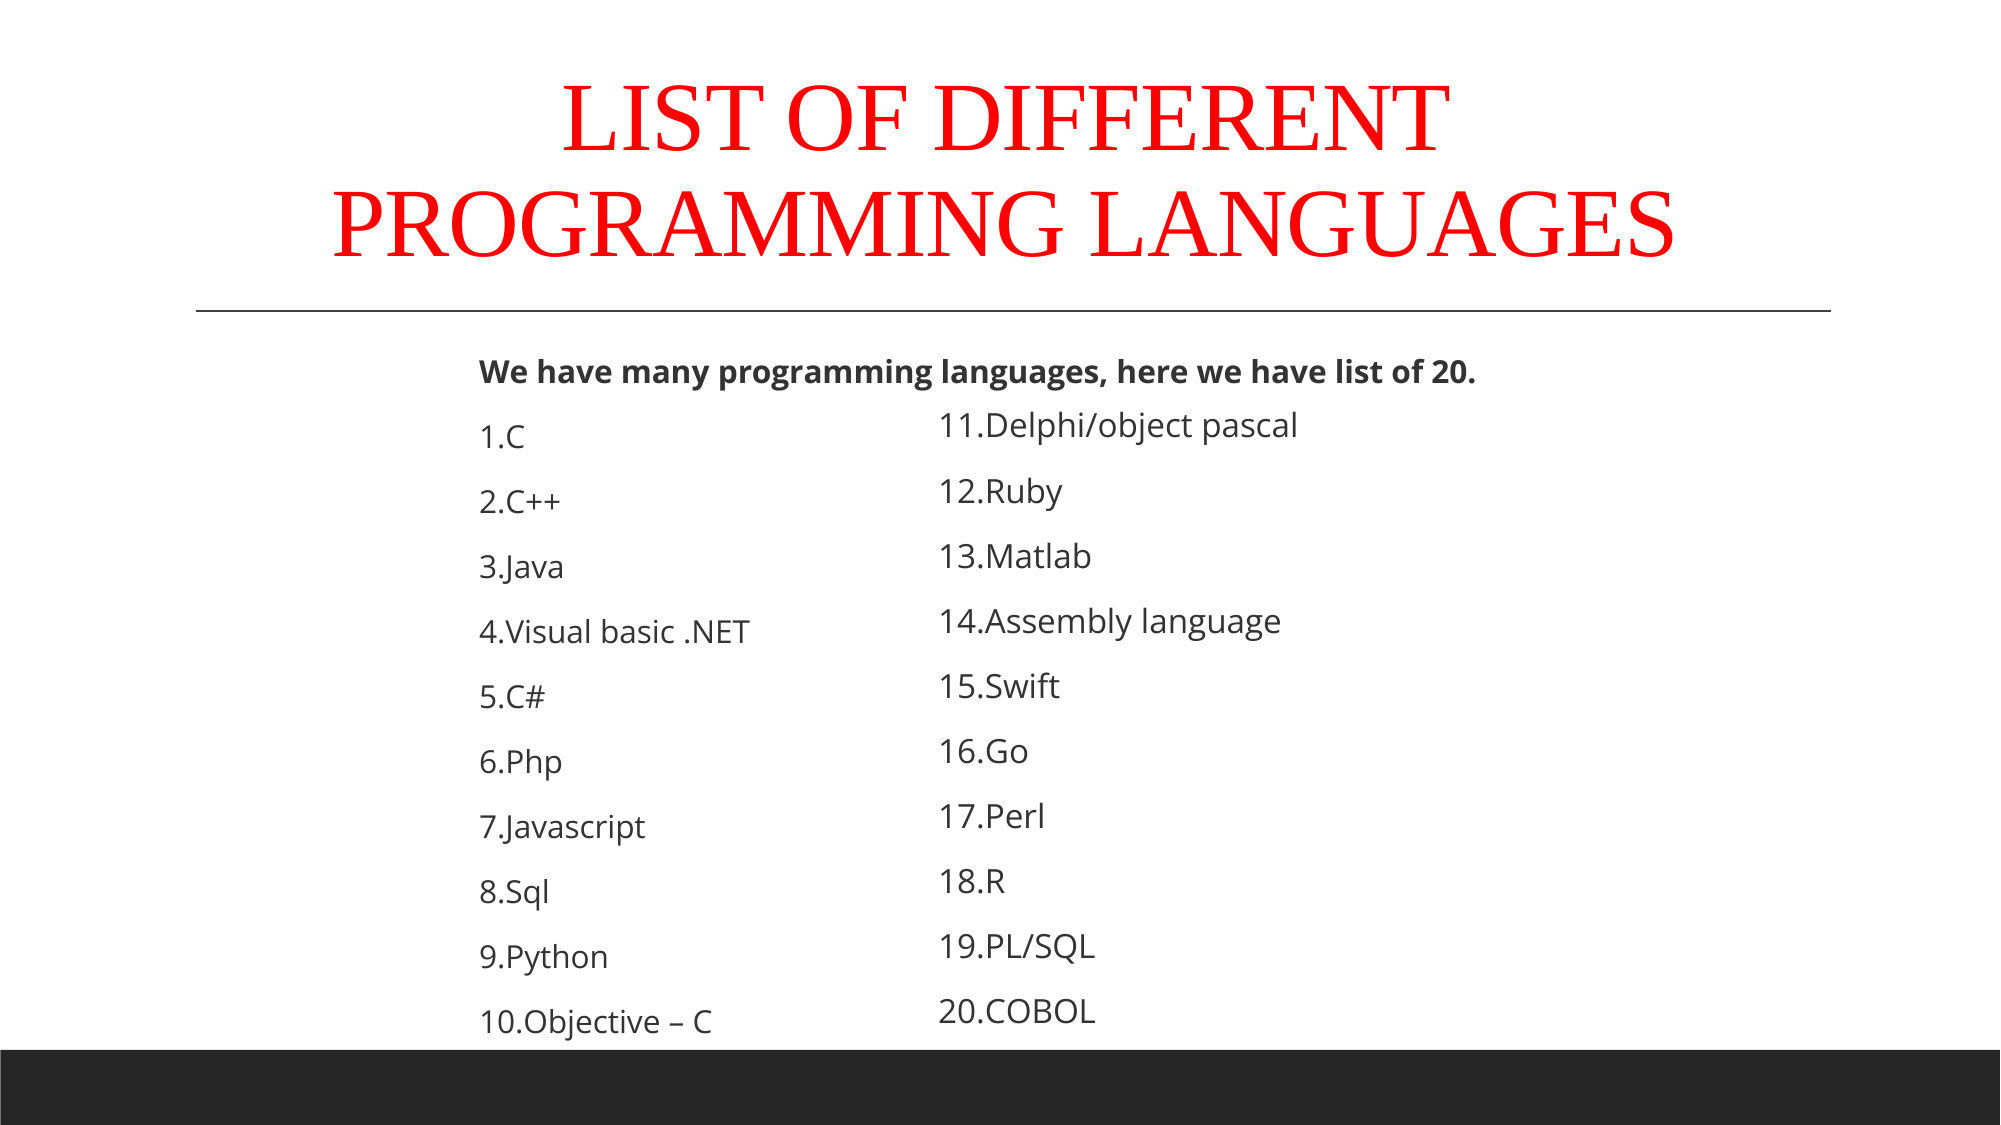

# List of DIFFERENT PROGRAMMING LANGUAGES
We have many programming languages, here we have list of 20.
1.C
2.C++
3.Java
4.Visual basic .NET
5.C#
6.Php
7.Javascript
8.Sql
9.Python
10.Objective – C

11.Delphi/object pascal
12.Ruby
13.Matlab
14.Assembly language
15.Swift
16.Go
17.Perl
18.R
19.PL/SQL
20.COBOL